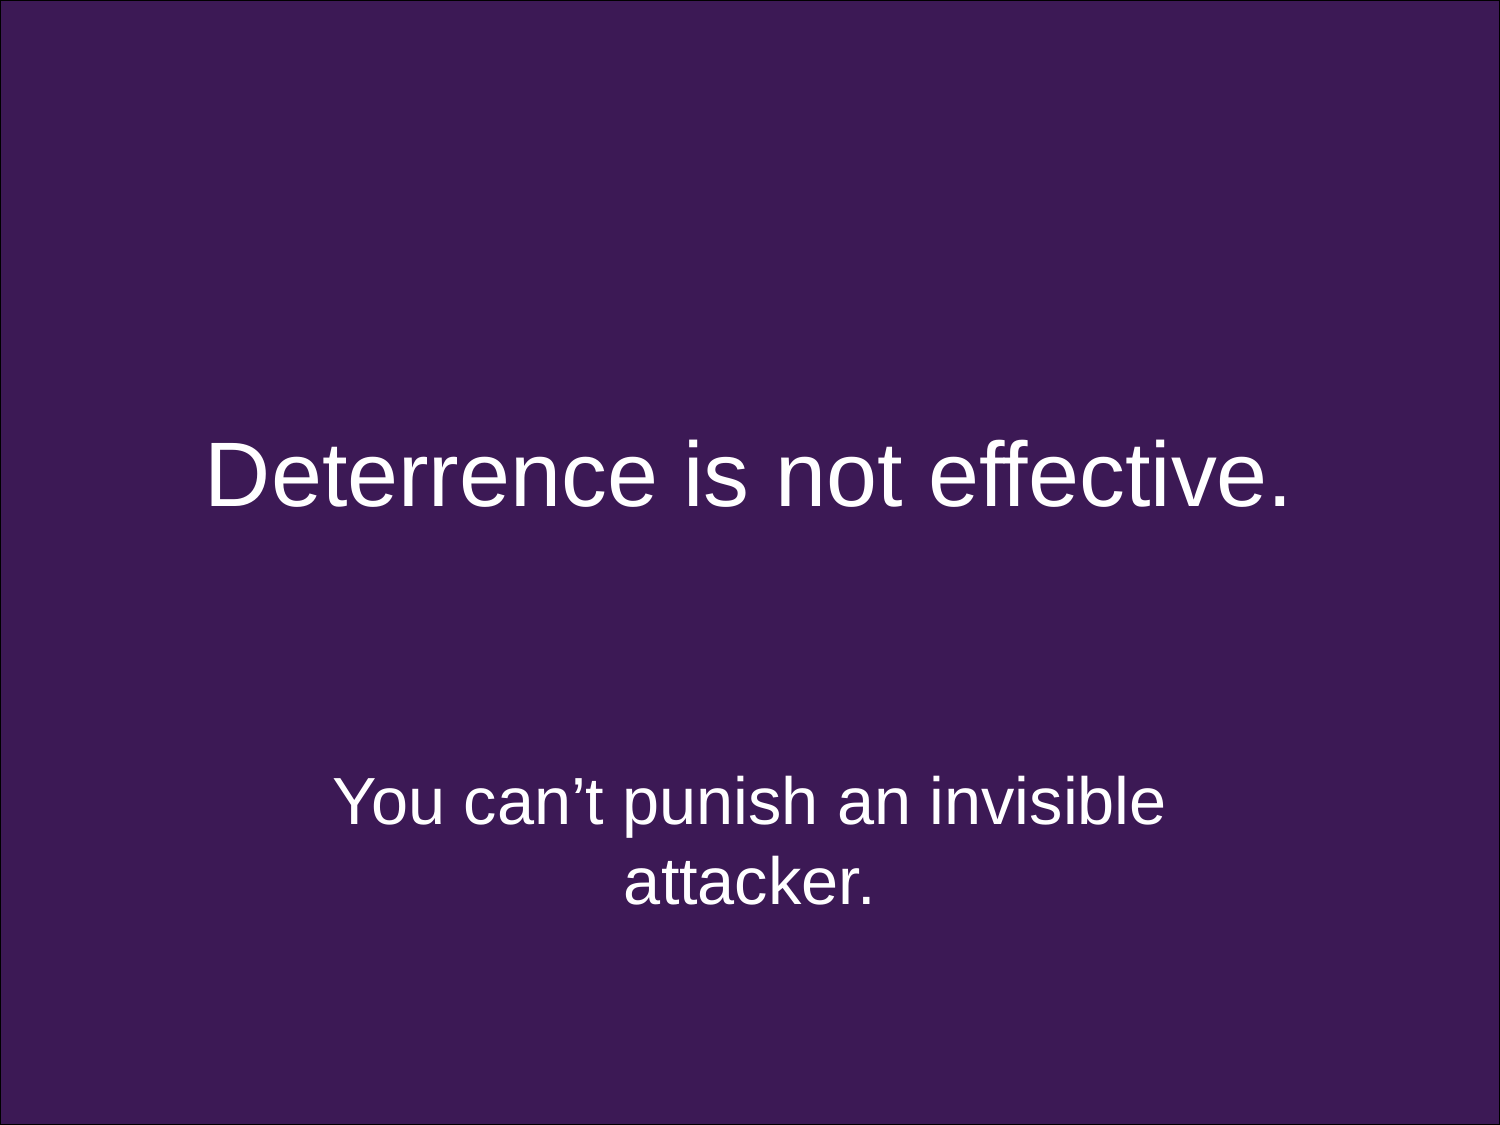

# Deterrence is not effective.
You can’t punish an invisible attacker.